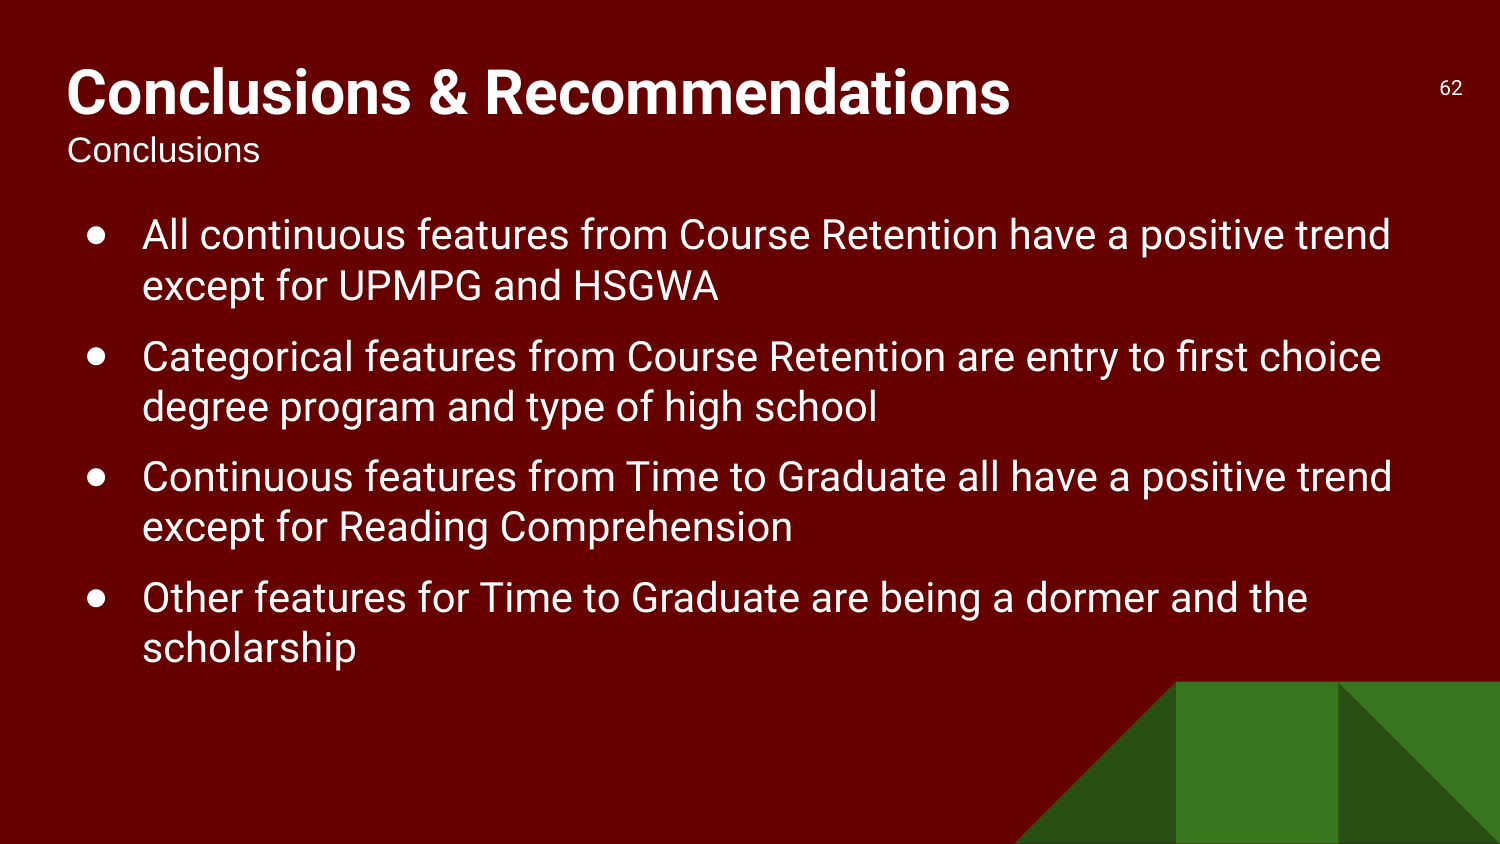

# Conclusions & Recommendations
Conclusions
62
All continuous features from Course Retention have a positive trend except for UPMPG and HSGWA
Categorical features from Course Retention are entry to first choice degree program and type of high school
Continuous features from Time to Graduate all have a positive trend except for Reading Comprehension
Other features for Time to Graduate are being a dormer and the scholarship